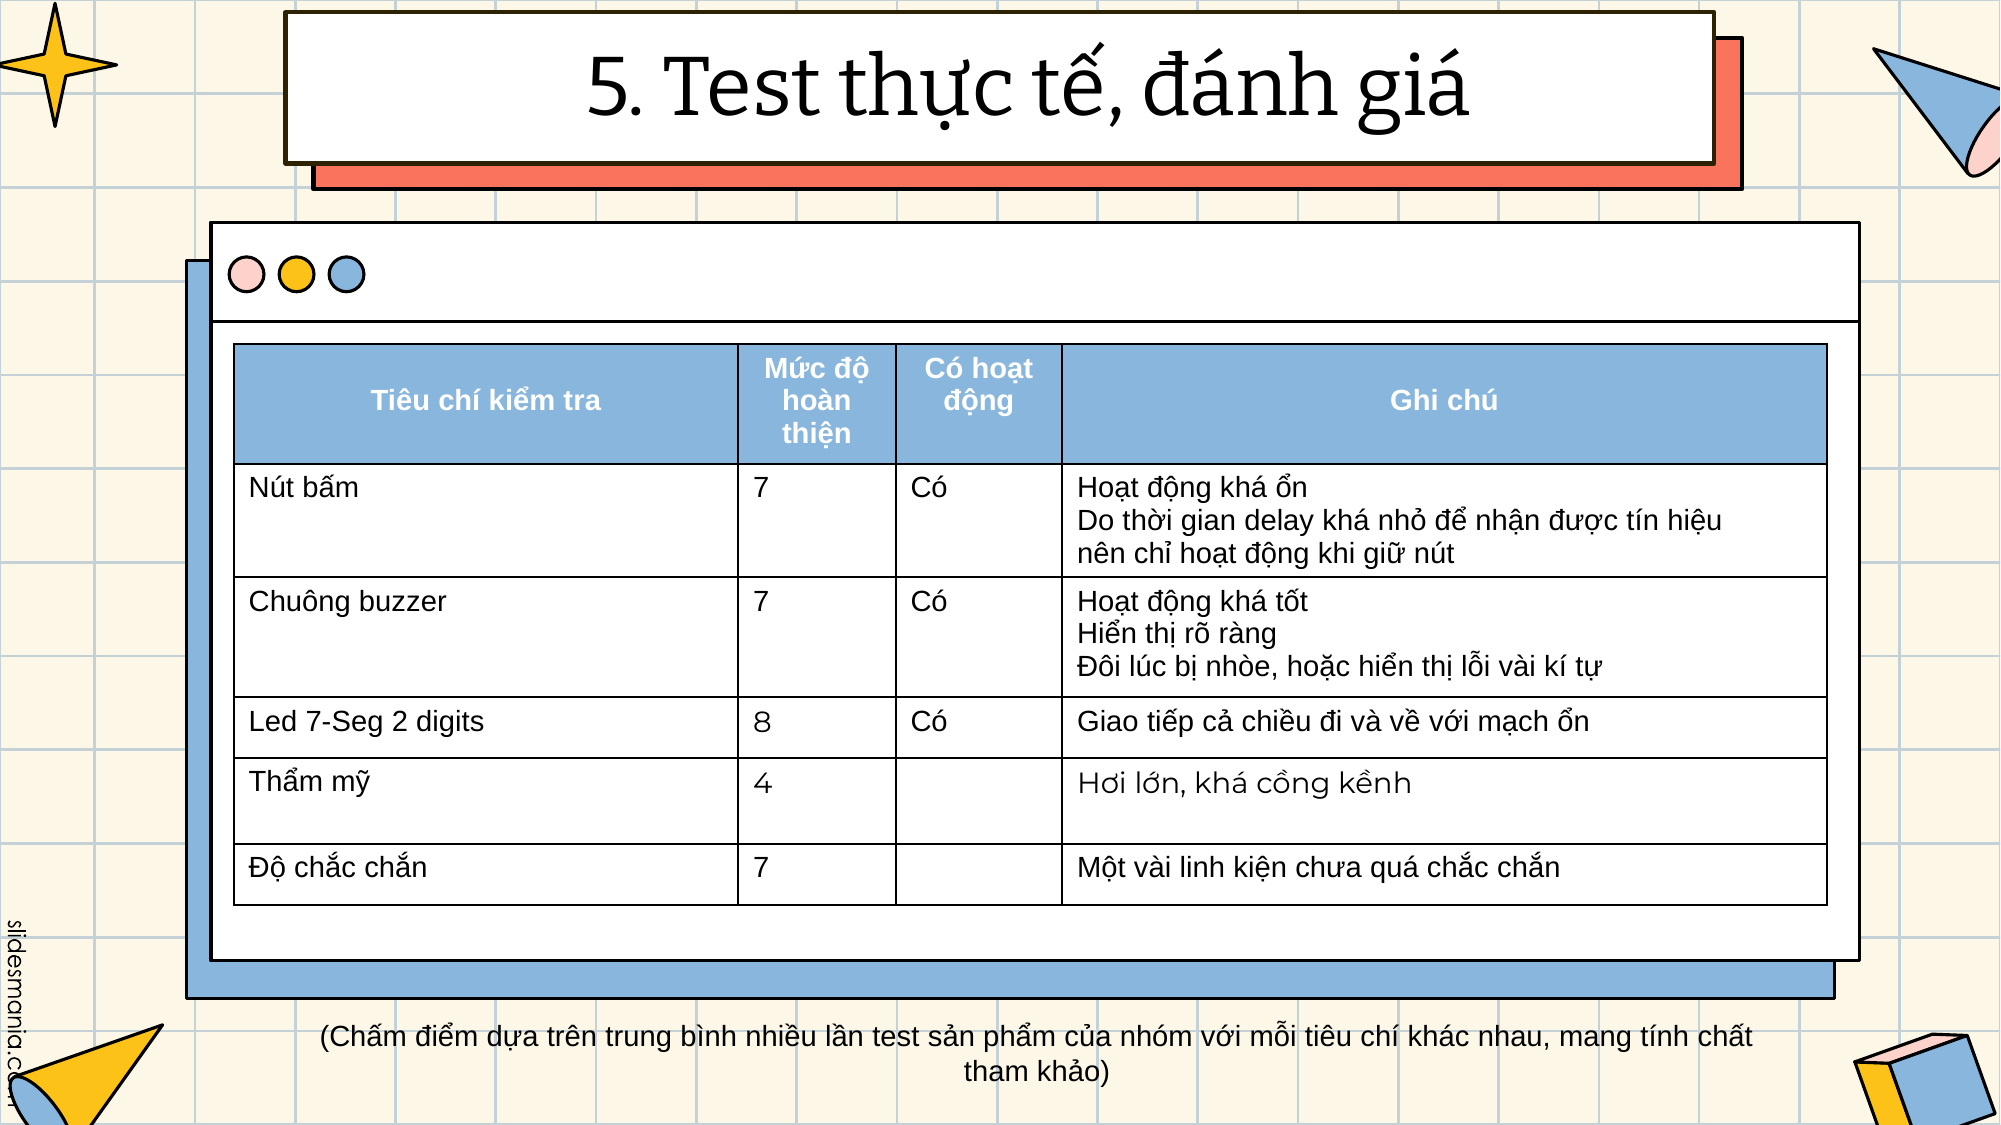

5. Test thực tế, đánh giá

| Tiêu chí kiểm tra | Mức độ hoàn thiện | Có hoạt động | Ghi chú |
| --- | --- | --- | --- |
| Nút bấm | 7 | Có | Hoạt động khá ổn Do thời gian delay khá nhỏ để nhận được tín hiệu nên chỉ hoạt động khi giữ nút |
| Chuông buzzer | 7 | Có | Hoạt động khá tốt Hiển thị rõ ràng Đôi lúc bị nhòe, hoặc hiển thị lỗi vài kí tự |
| Led 7-Seg 2 digits | 8 | Có | Giao tiếp cả chiều đi và về với mạch ổn |
| Thẩm mỹ | 4 |  | Hơi lớn, khá cồng kềnh |
| Độ chắc chắn | 7 |  | Một vài linh kiện chưa quá chắc chắn |

(Chấm điểm dựa trên trung bình nhiều lần test sản phẩm của nhóm với mỗi tiêu chí khác nhau, mang tính chất tham khảo)